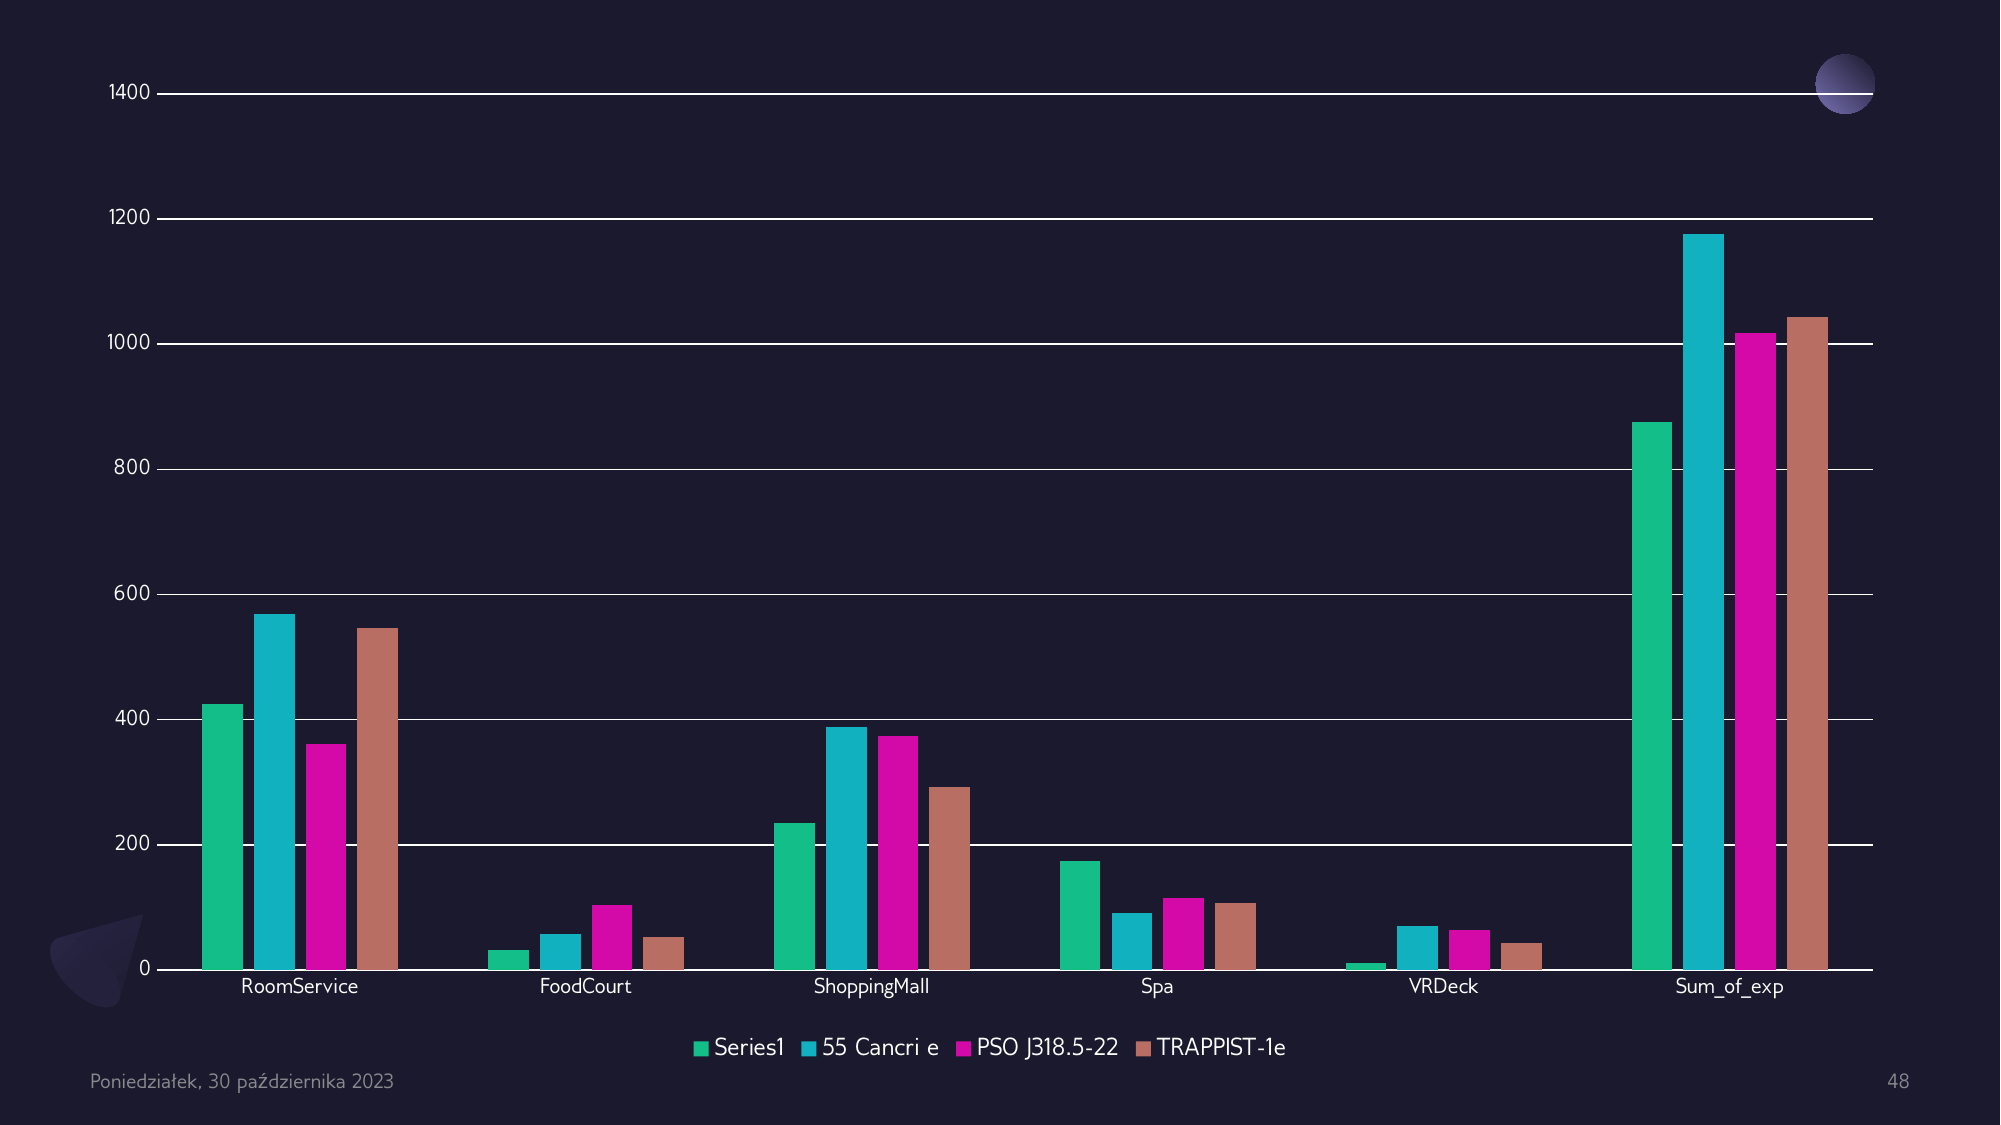

### Chart

| Category |  | 55 Cancri e | PSO J318.5-22 | TRAPPIST-1e |
|---|---|---|---|---|
| RoomService | 424.7857142857143 | 568.7185929648241 | 361.92 | 546.805793285056 |
| FoodCourt | 31.642857142857142 | 57.42713567839196 | 103.64 | 52.805793285055955 |
| ShoppingMall | 234.3095238095238 | 388.7437185929648 | 373.52 | 293.03159973666885 |
| Spa | 174.5 | 91.1608040201005 | 115.68 | 107.52337063857802 |
| VRDeck | 10.547619047619047 | 69.93969849246231 | 63.5 | 42.92363396971692 |
| Sum_of_exp | 875.7857142857143 | 1175.9899497487438 | 1018.26 | 1043.0901909150757 |
Poniedziałek, 30 października 2023
48